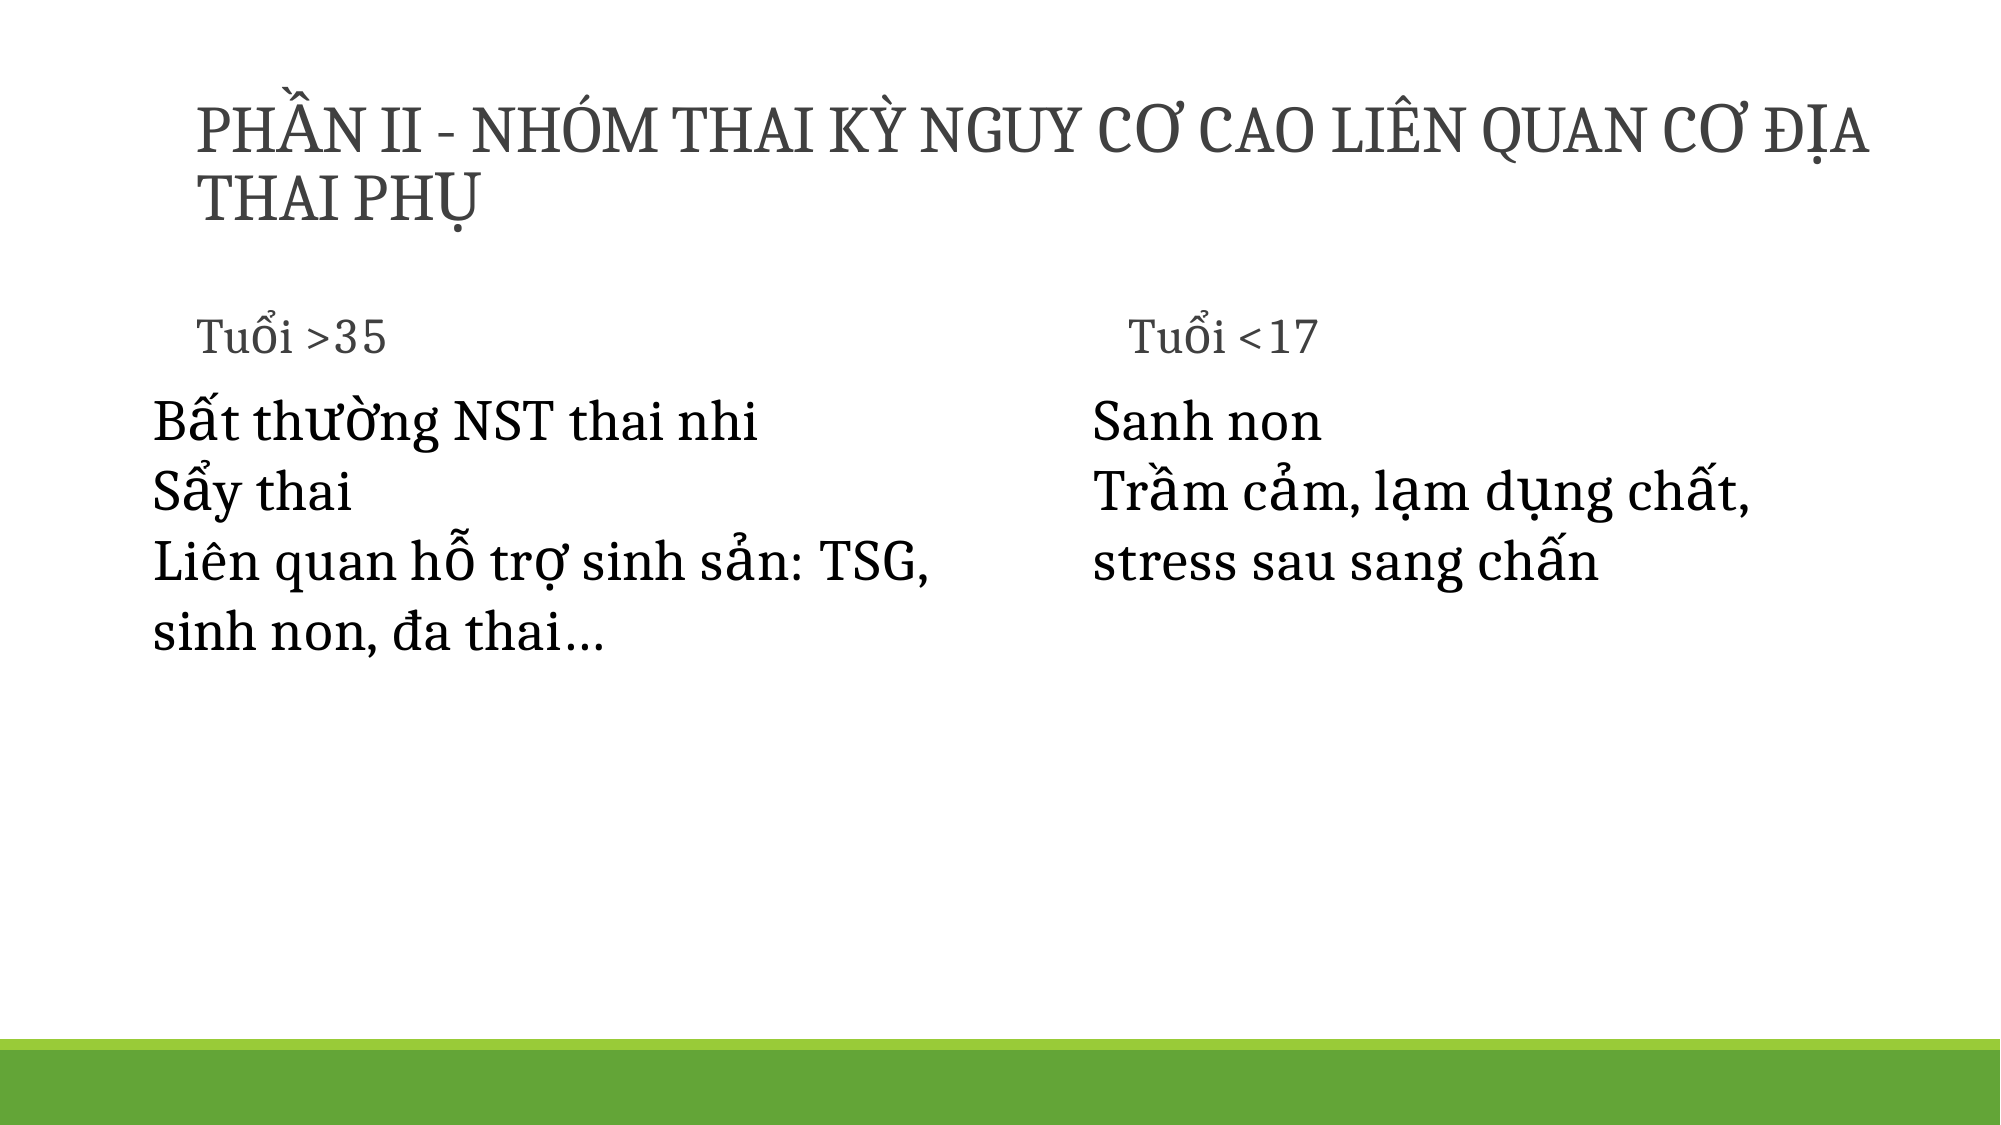

# PHẦN II - Nhóm thai kỳ nguy cơ cao liên quan cơ địa thai phụ
Tuổi >35					   Tuổi <17

Bất thường NST thai nhi
Sẩy thai
Liên quan hỗ trợ sinh sản: TSG, sinh non, đa thai…

Sanh non
Trầm cảm, lạm dụng chất, stress sau sang chấn